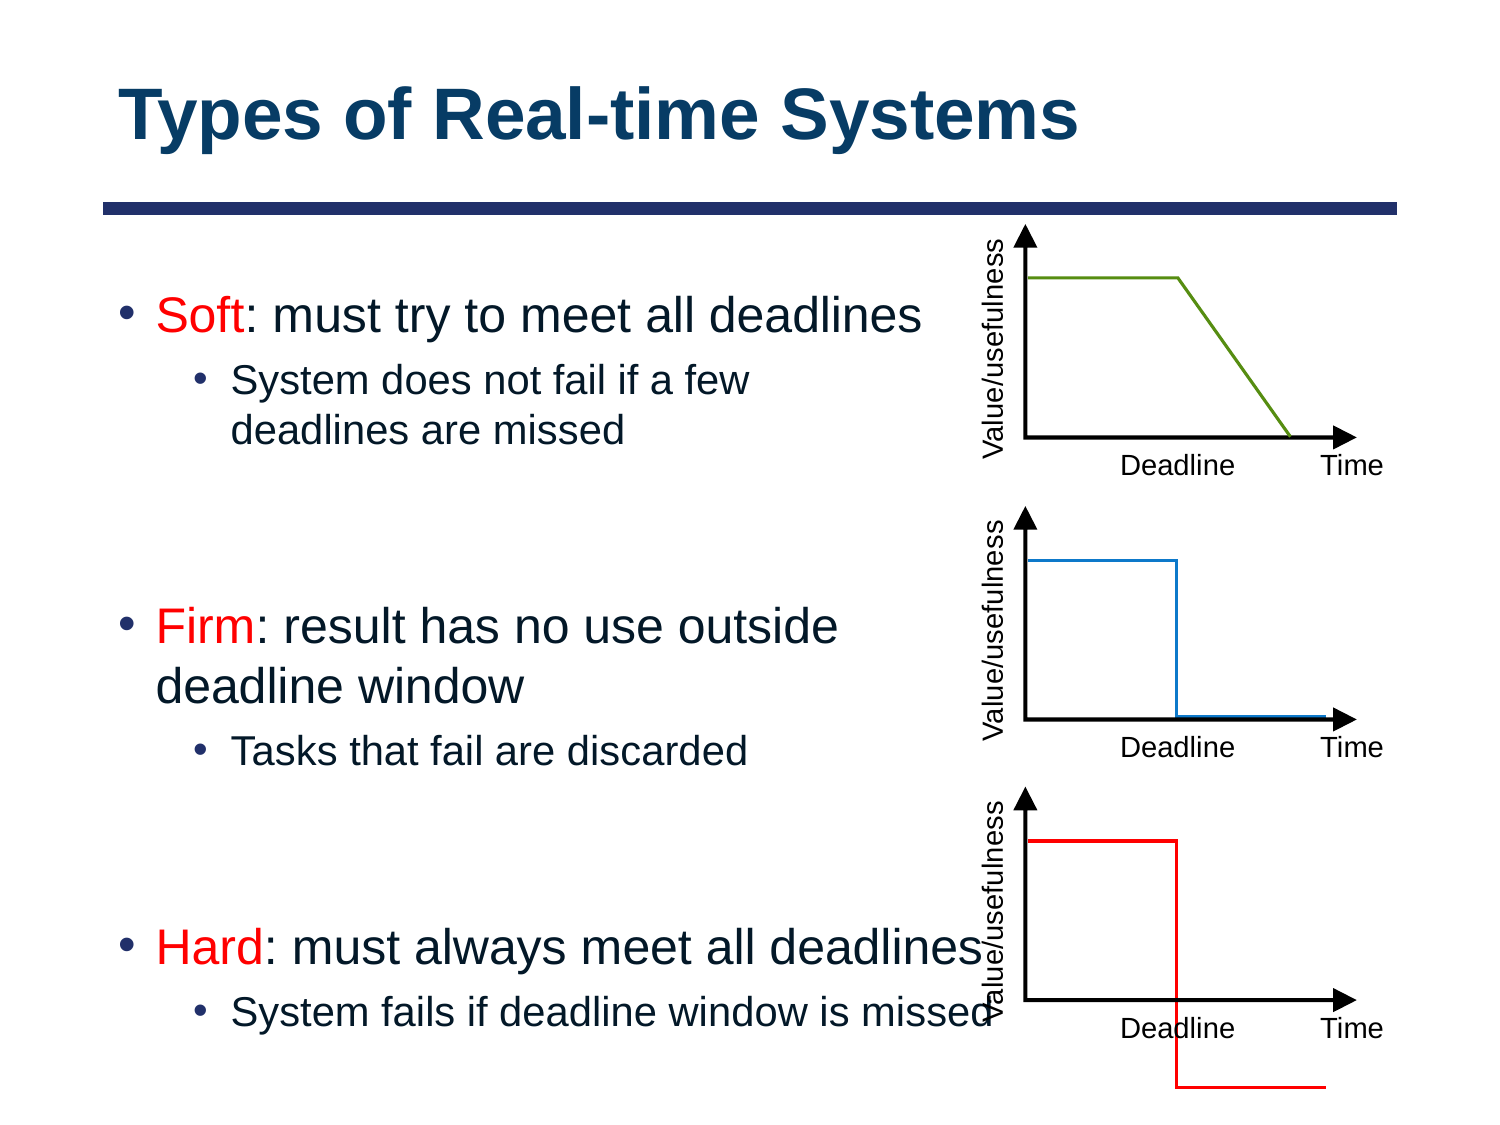

# Types of Real-time Systems

Value/usefulness
Deadline
Time

Soft: must try to meet all deadlines
System does not fail if a few
deadlines are missed

Firm: result has no use outside
deadline window
Tasks that fail are discarded

Hard: must always meet all deadlines
System fails if deadline window is missed

Value/usefulness
Deadline
Time

Value/usefulness
Deadline
Time